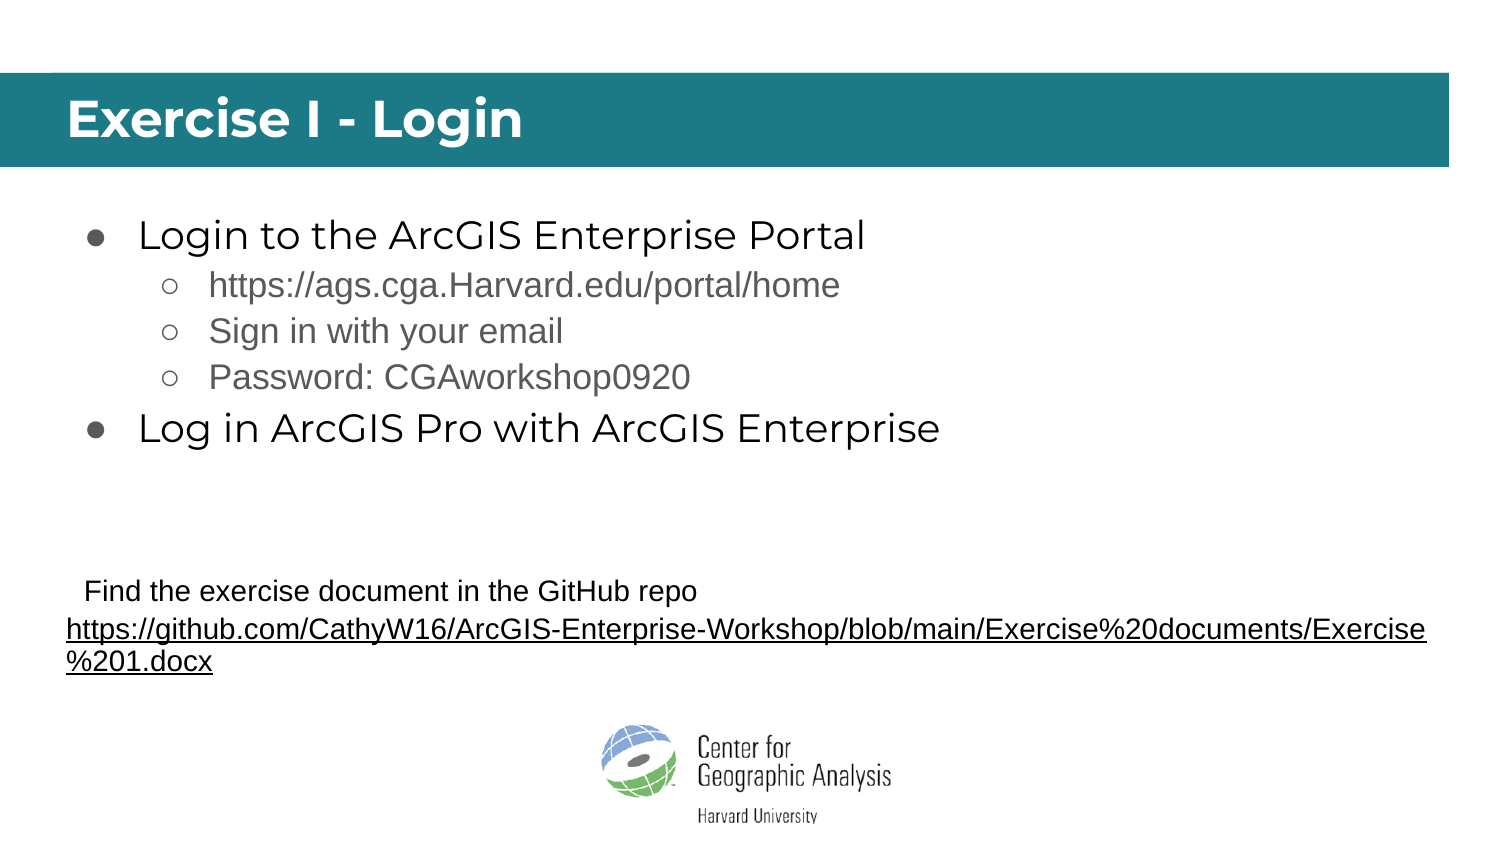

# Exercise I - Login
Login to the ArcGIS Enterprise Portal
https://ags.cga.Harvard.edu/portal/home
Sign in with your email
Password: CGAworkshop0920
Log in ArcGIS Pro with ArcGIS Enterprise

Find the exercise document in the GitHub repo
https://github.com/CathyW16/ArcGIS-Enterprise-Workshop/blob/main/Exercise%20documents/Exercise%201.docx